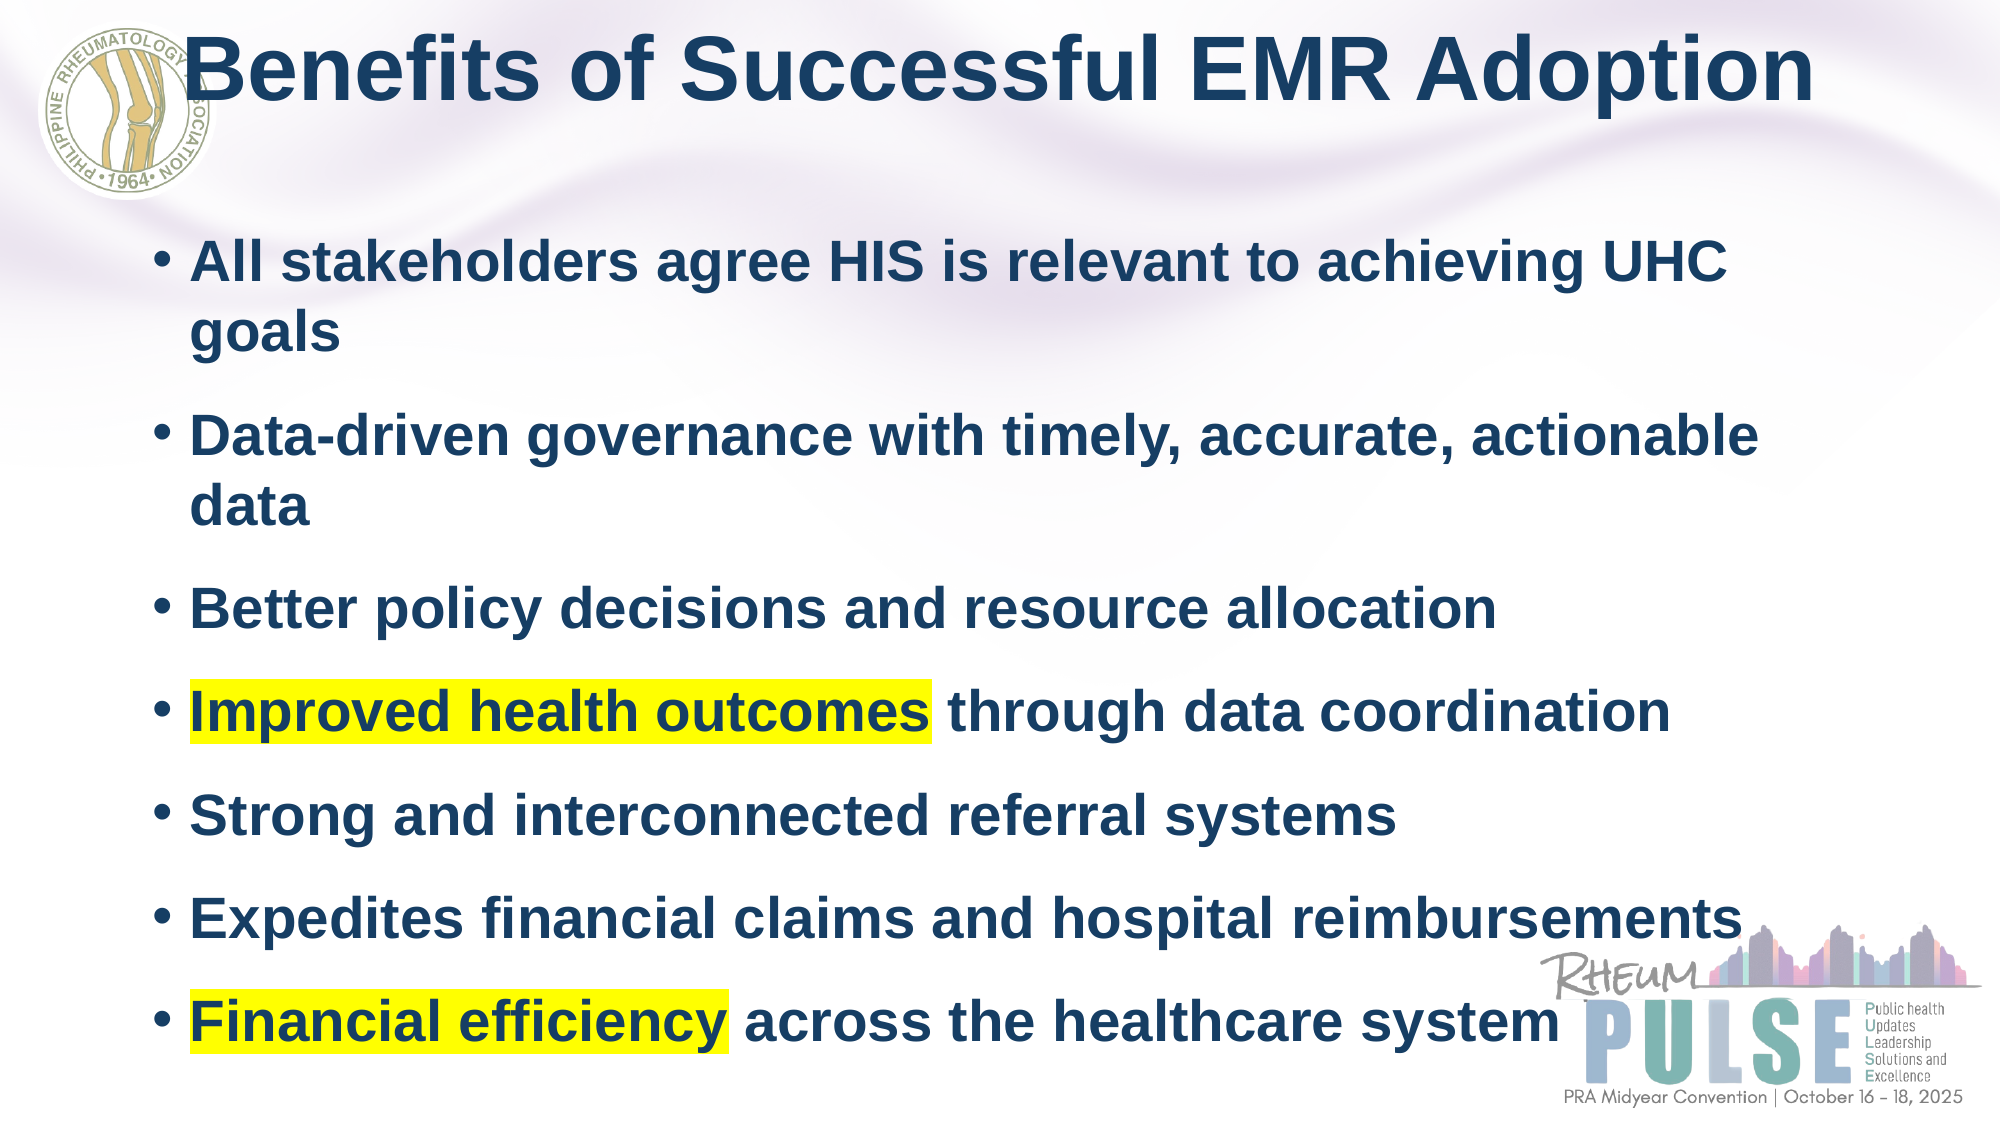

# Benefits of Successful EMR Adoption
All stakeholders agree HIS is relevant to achieving UHC goals
Data-driven governance with timely, accurate, actionable data
Better policy decisions and resource allocation
Improved health outcomes through data coordination
Strong and interconnected referral systems
Expedites financial claims and hospital reimbursements
Financial efficiency across the healthcare system